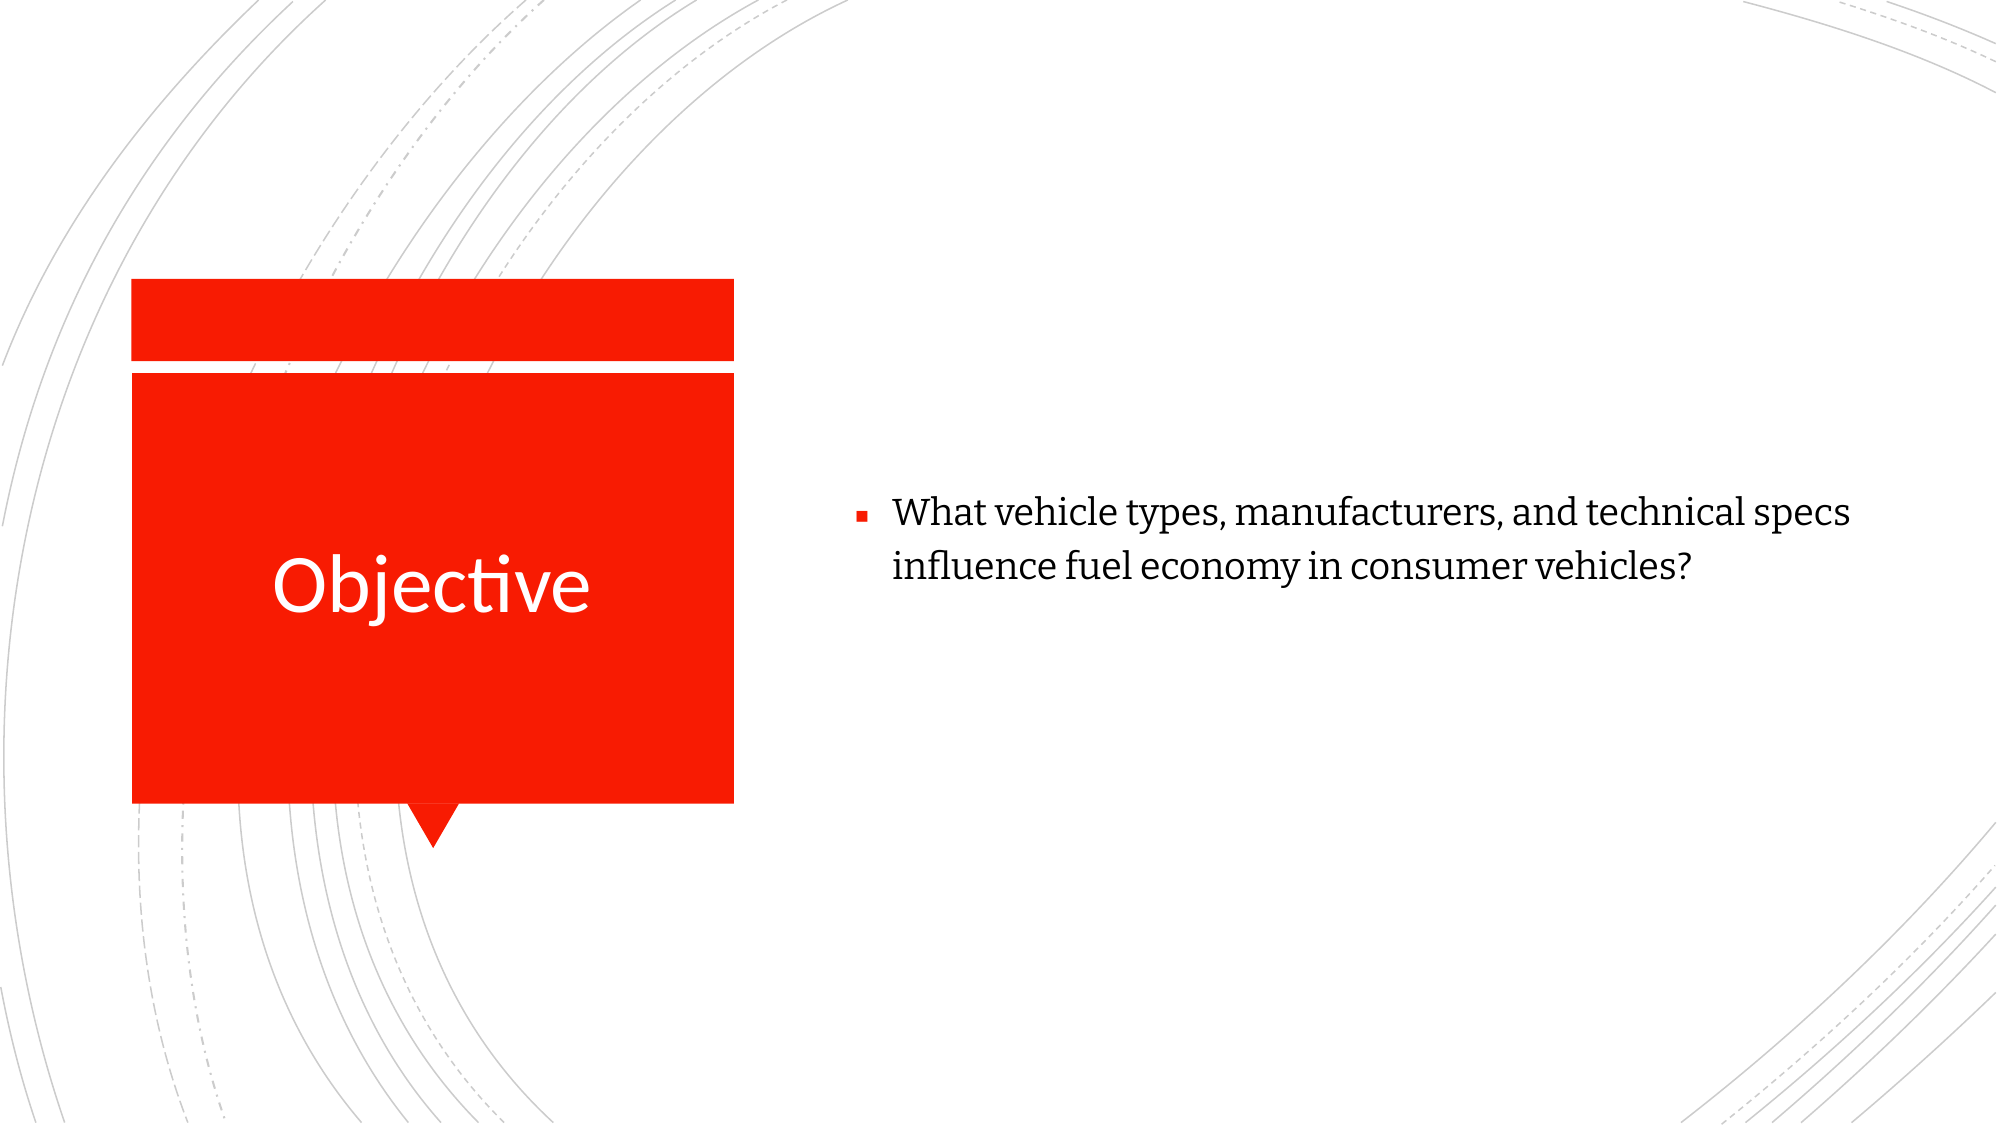

What vehicle types, manufacturers, and technical specs influence fuel economy in consumer vehicles?

# Objective